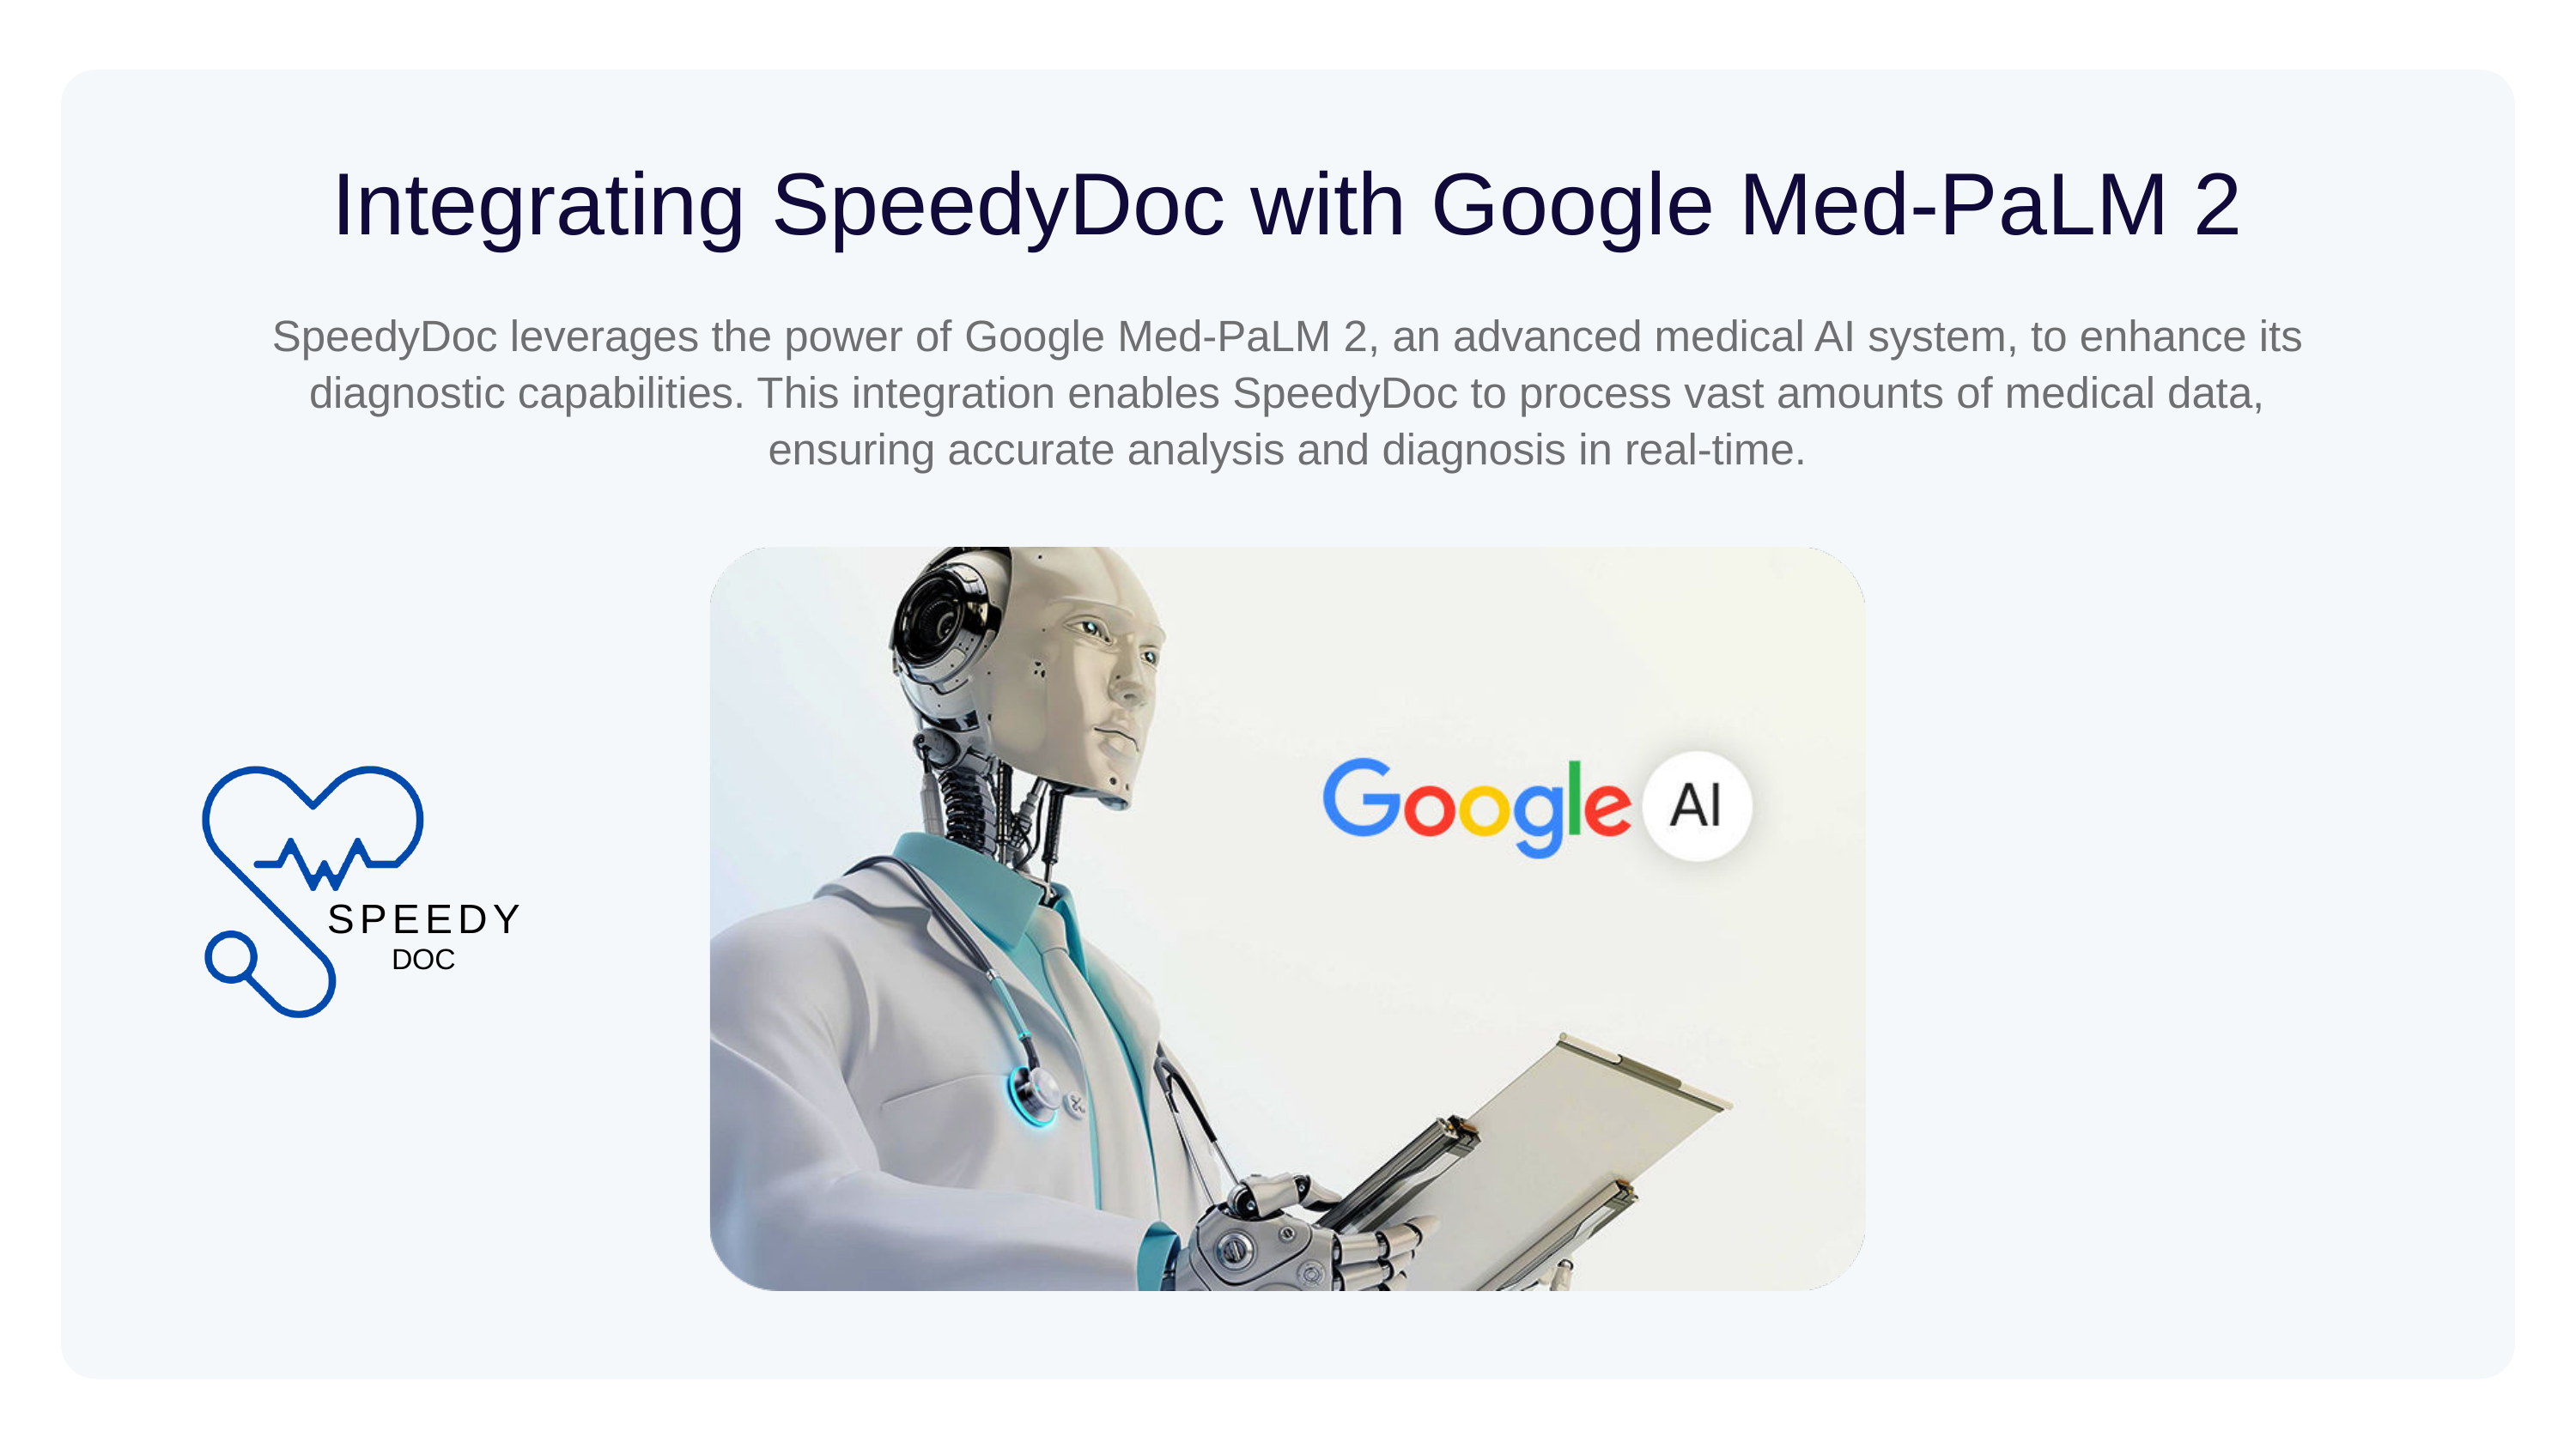

Integrating SpeedyDoc with Google Med-PaLM 2
SpeedyDoc leverages the power of Google Med-PaLM 2, an advanced medical AI system, to enhance its diagnostic capabilities. This integration enables SpeedyDoc to process vast amounts of medical data, ensuring accurate analysis and diagnosis in real-time.

SPEEDY
DOC